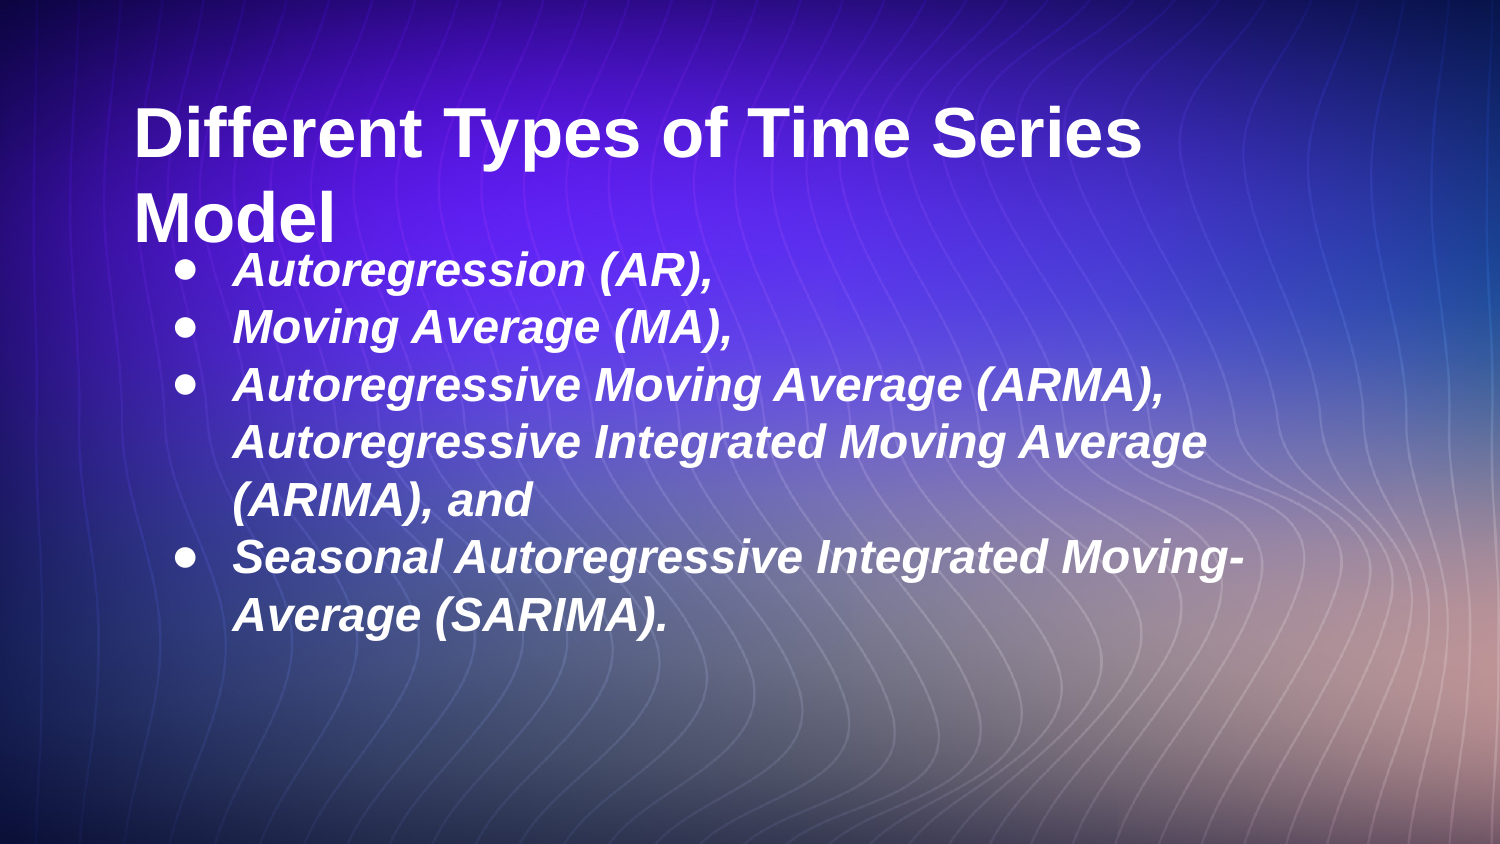

# Different Types of Time Series Model
Autoregression (AR),
Moving Average (MA),
Autoregressive Moving Average (ARMA), Autoregressive Integrated Moving Average (ARIMA), and
Seasonal Autoregressive Integrated Moving-Average (SARIMA).